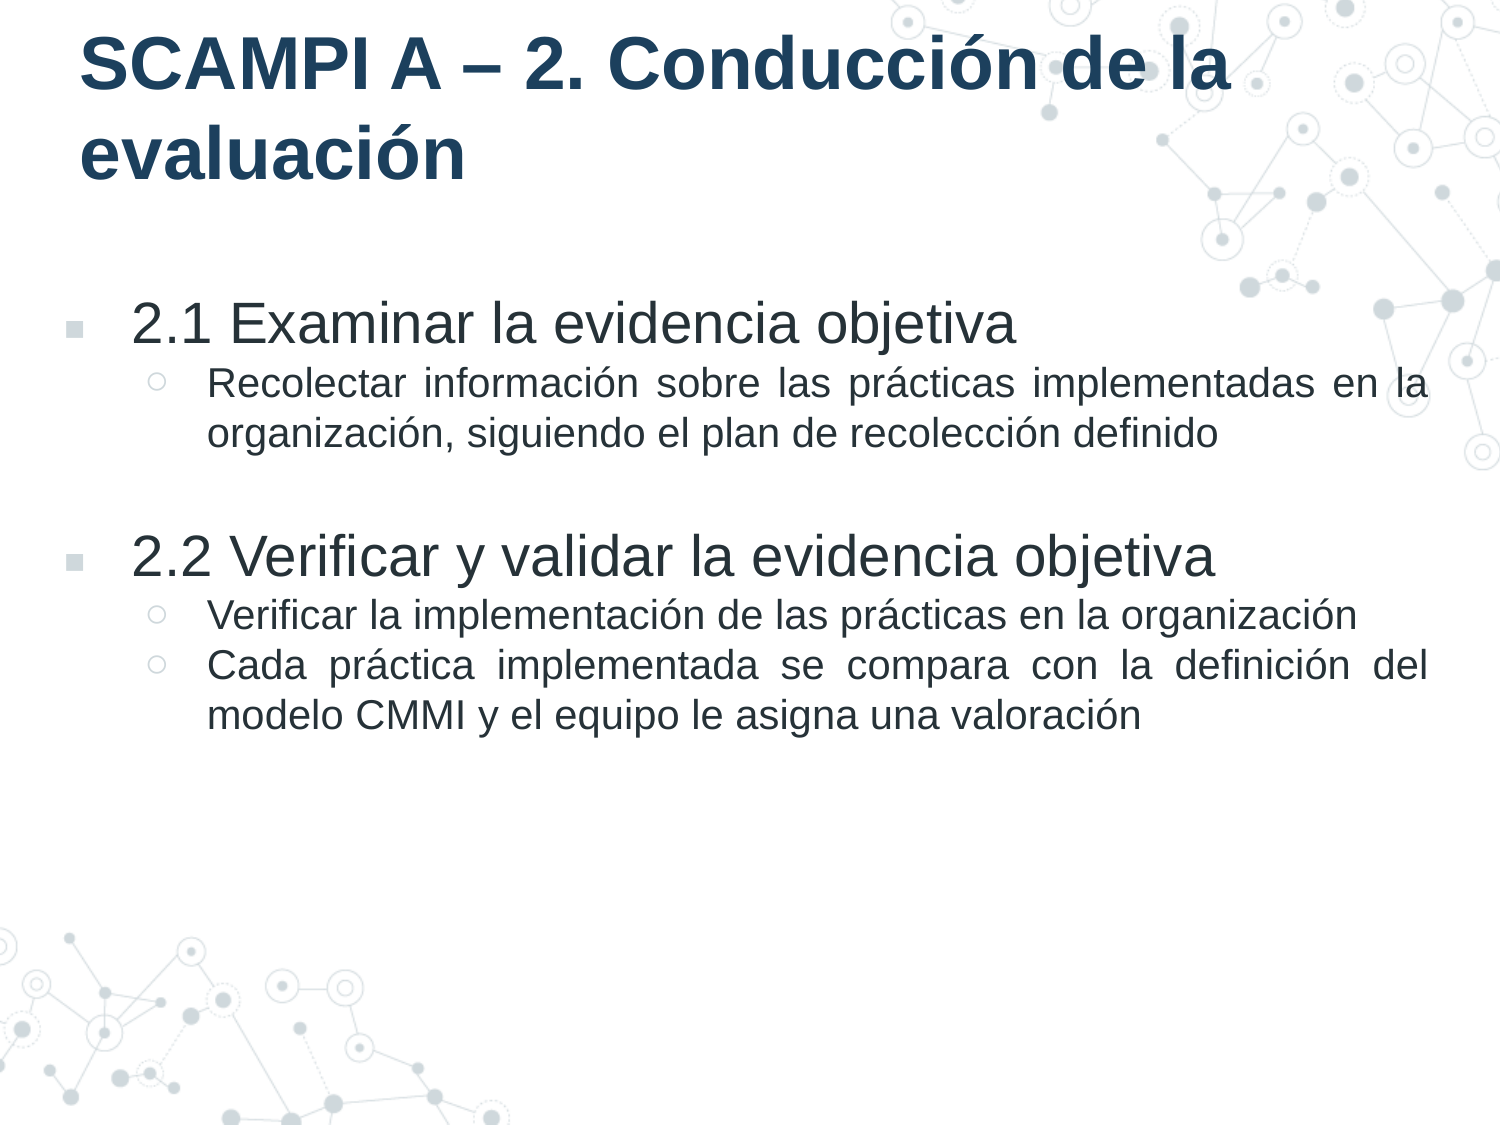

# SCAMPI A – 2. Conducción de la evaluación
2.1 Examinar la evidencia objetiva
Recolectar información sobre las prácticas implementadas en la organización, siguiendo el plan de recolección definido

2.2 Verificar y validar la evidencia objetiva
Verificar la implementación de las prácticas en la organización
Cada práctica implementada se compara con la definición del modelo CMMI y el equipo le asigna una valoración